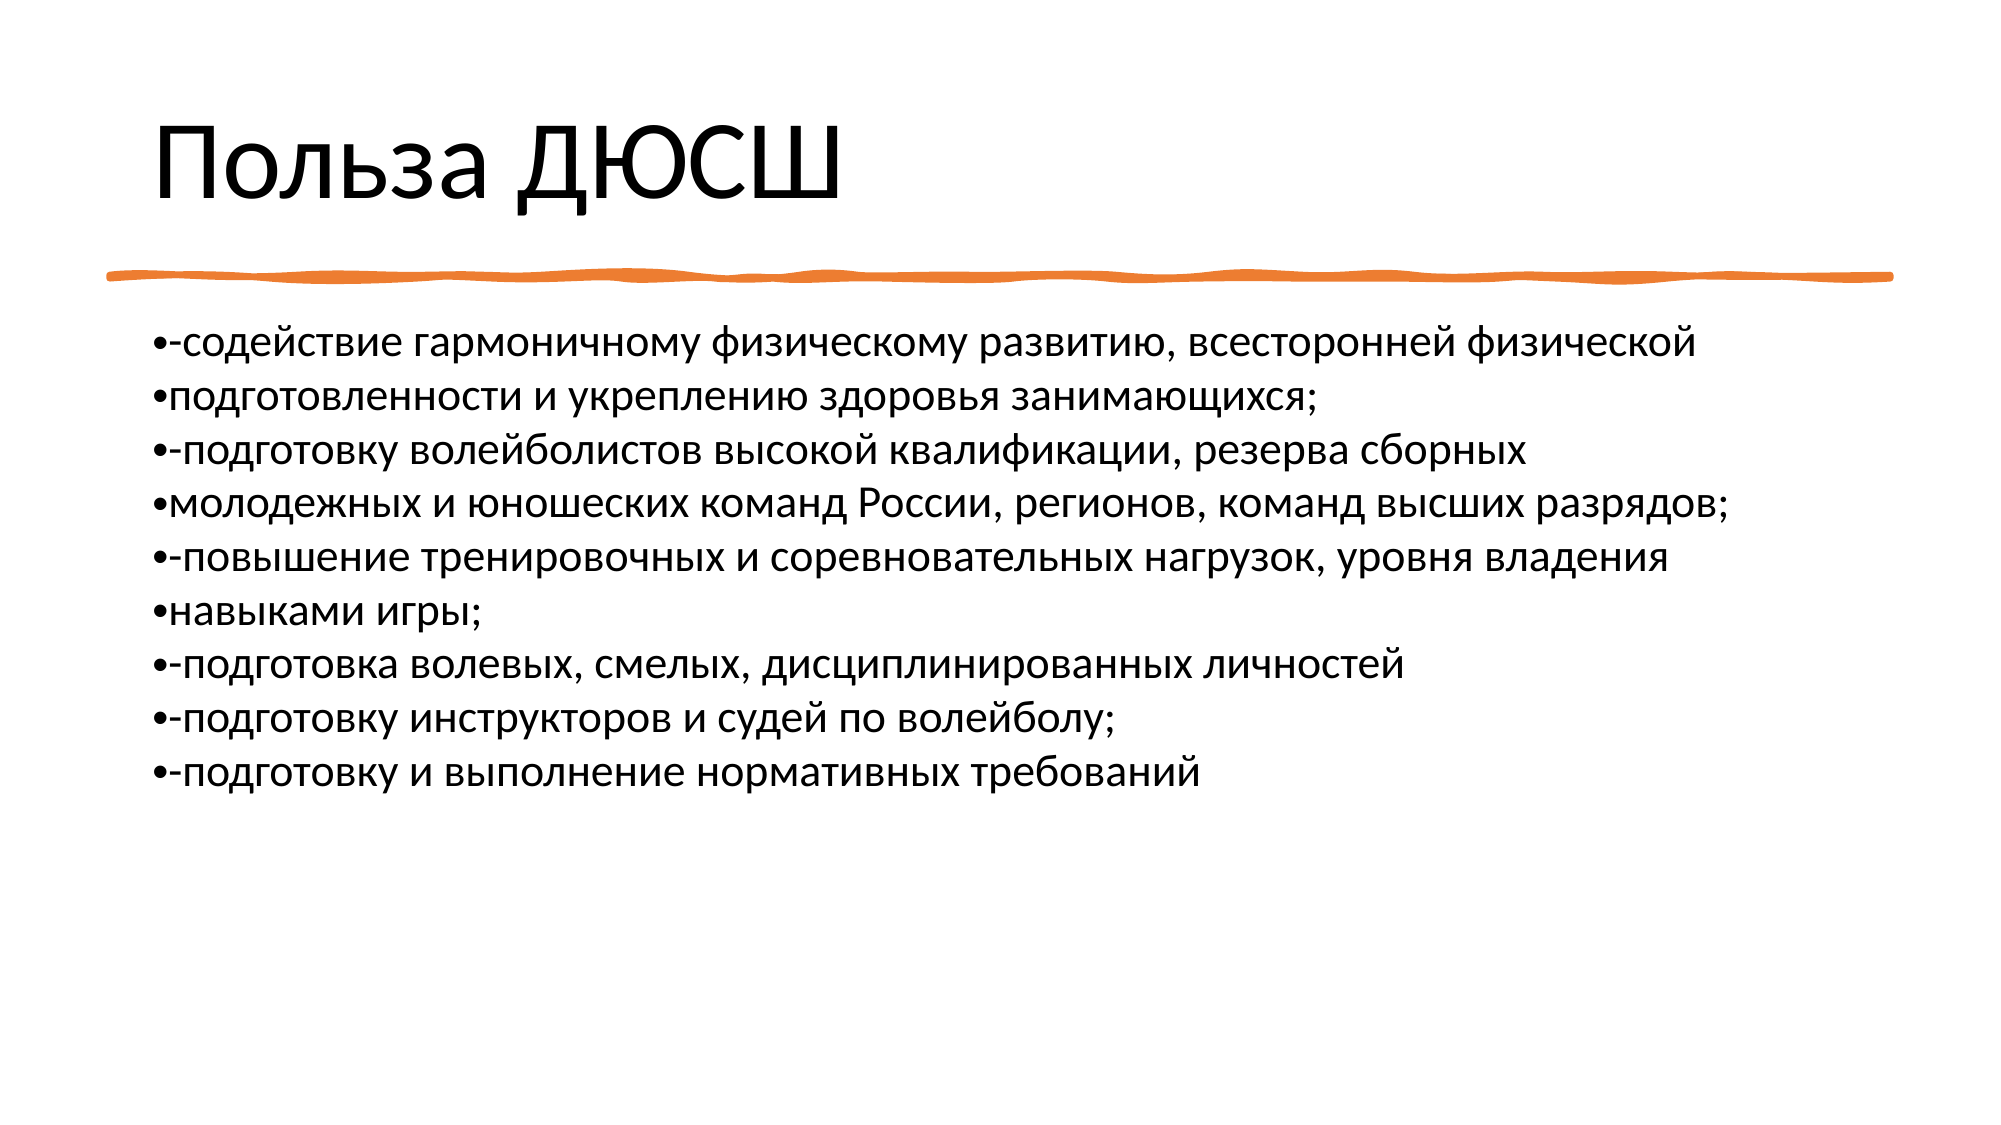

Польза ДЮСШ

-содействие гармоничному физическому развитию, всесторонней физической
подготовленности и укреплению здоровья занимающихся;
-подготовку волейболистов высокой квалификации, резерва сборных
молодежных и юношеских команд России, регионов, команд высших разрядов;
-повышение тренировочных и соревновательных нагрузок, уровня владения
навыками игры;
-подготовка волевых, смелых, дисциплинированных личностей
-подготовку инструкторов и судей по волейболу;
-подготовку и выполнение нормативных требований